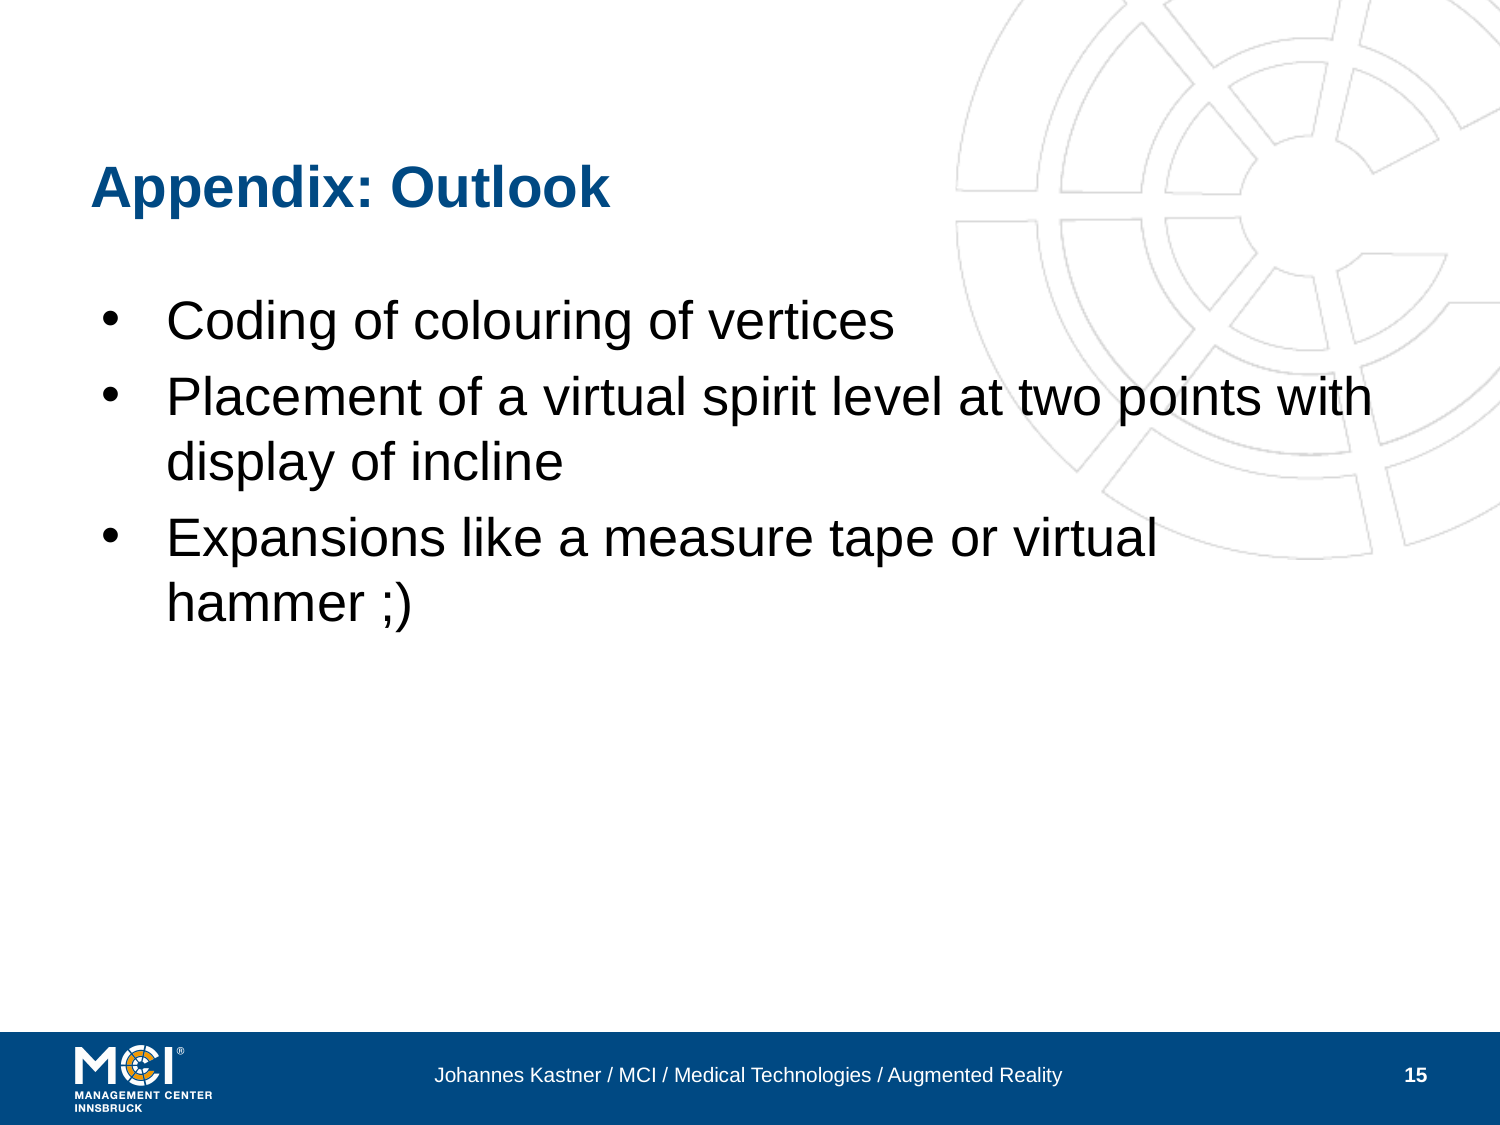

# Appendix: Outlook
Coding of colouring of vertices
Placement of a virtual spirit level at two points with display of incline
Expansions like a measure tape or virtual hammer ;)